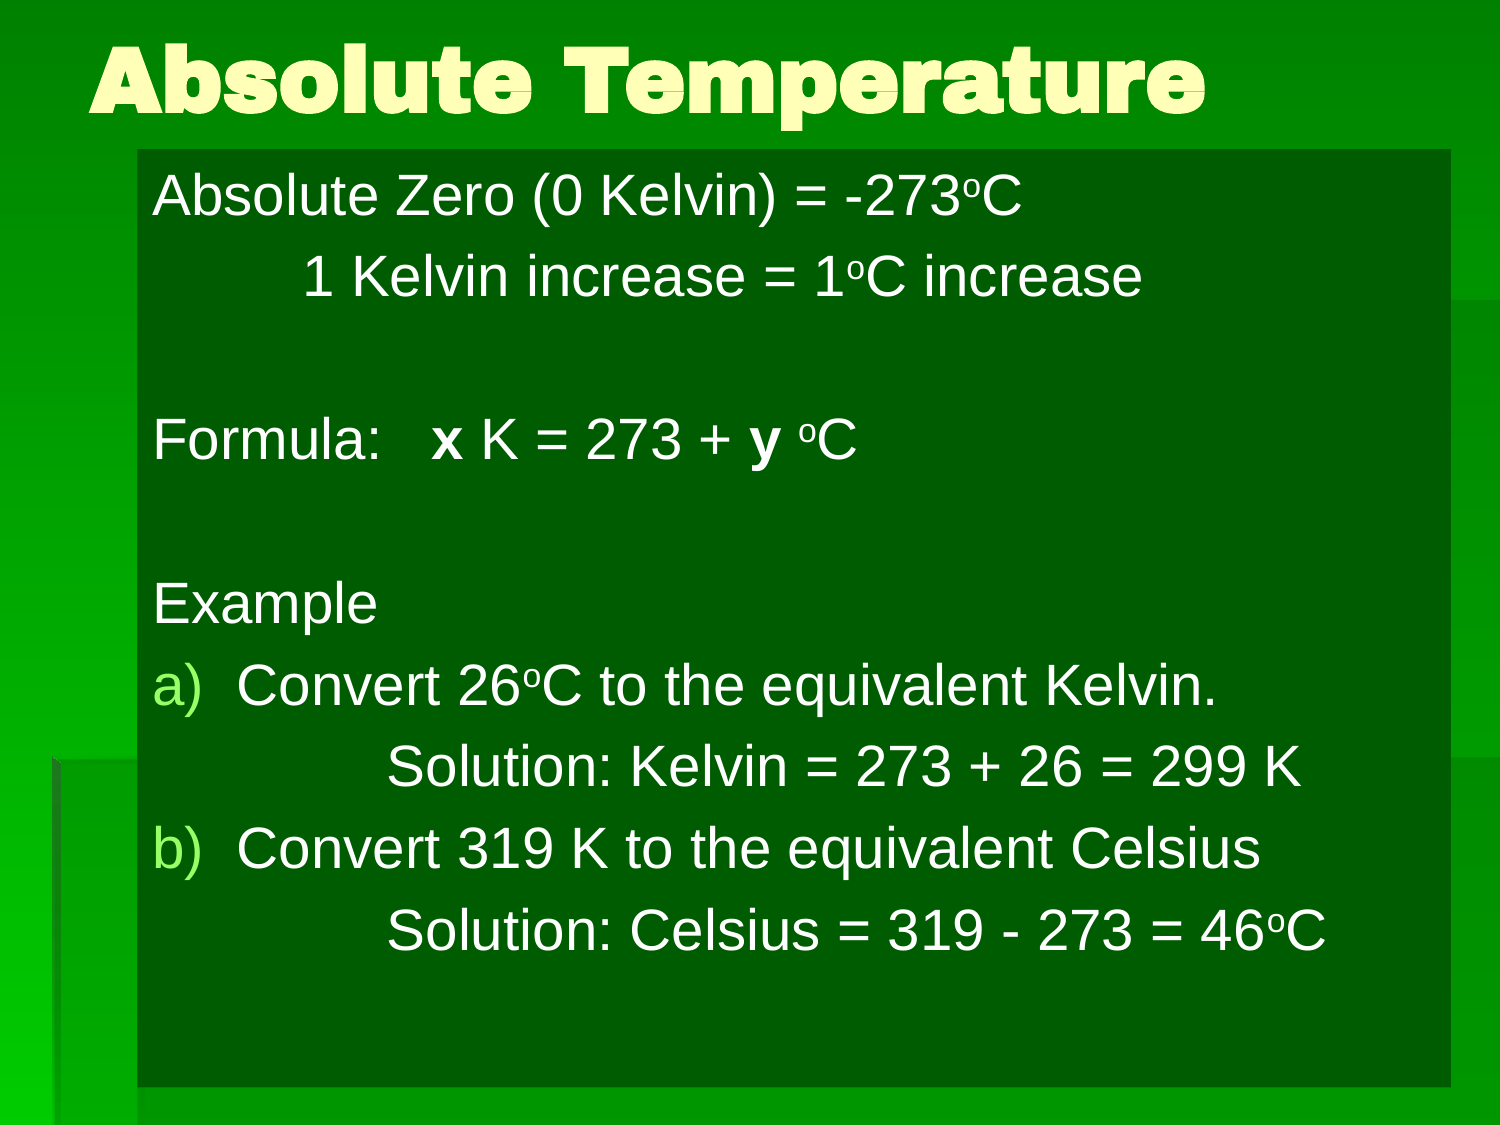

# Absolute Temperature
Absolute Zero (0 Kelvin) = -273oC
	1 Kelvin increase = 1oC increase

Formula:   x K = 273 + y oC

Example
Convert 26oC to the equivalent Kelvin.
		Solution: Kelvin = 273 + 26 = 299 K
Convert 319 K to the equivalent Celsius
		Solution: Celsius = 319 - 273 = 46oC